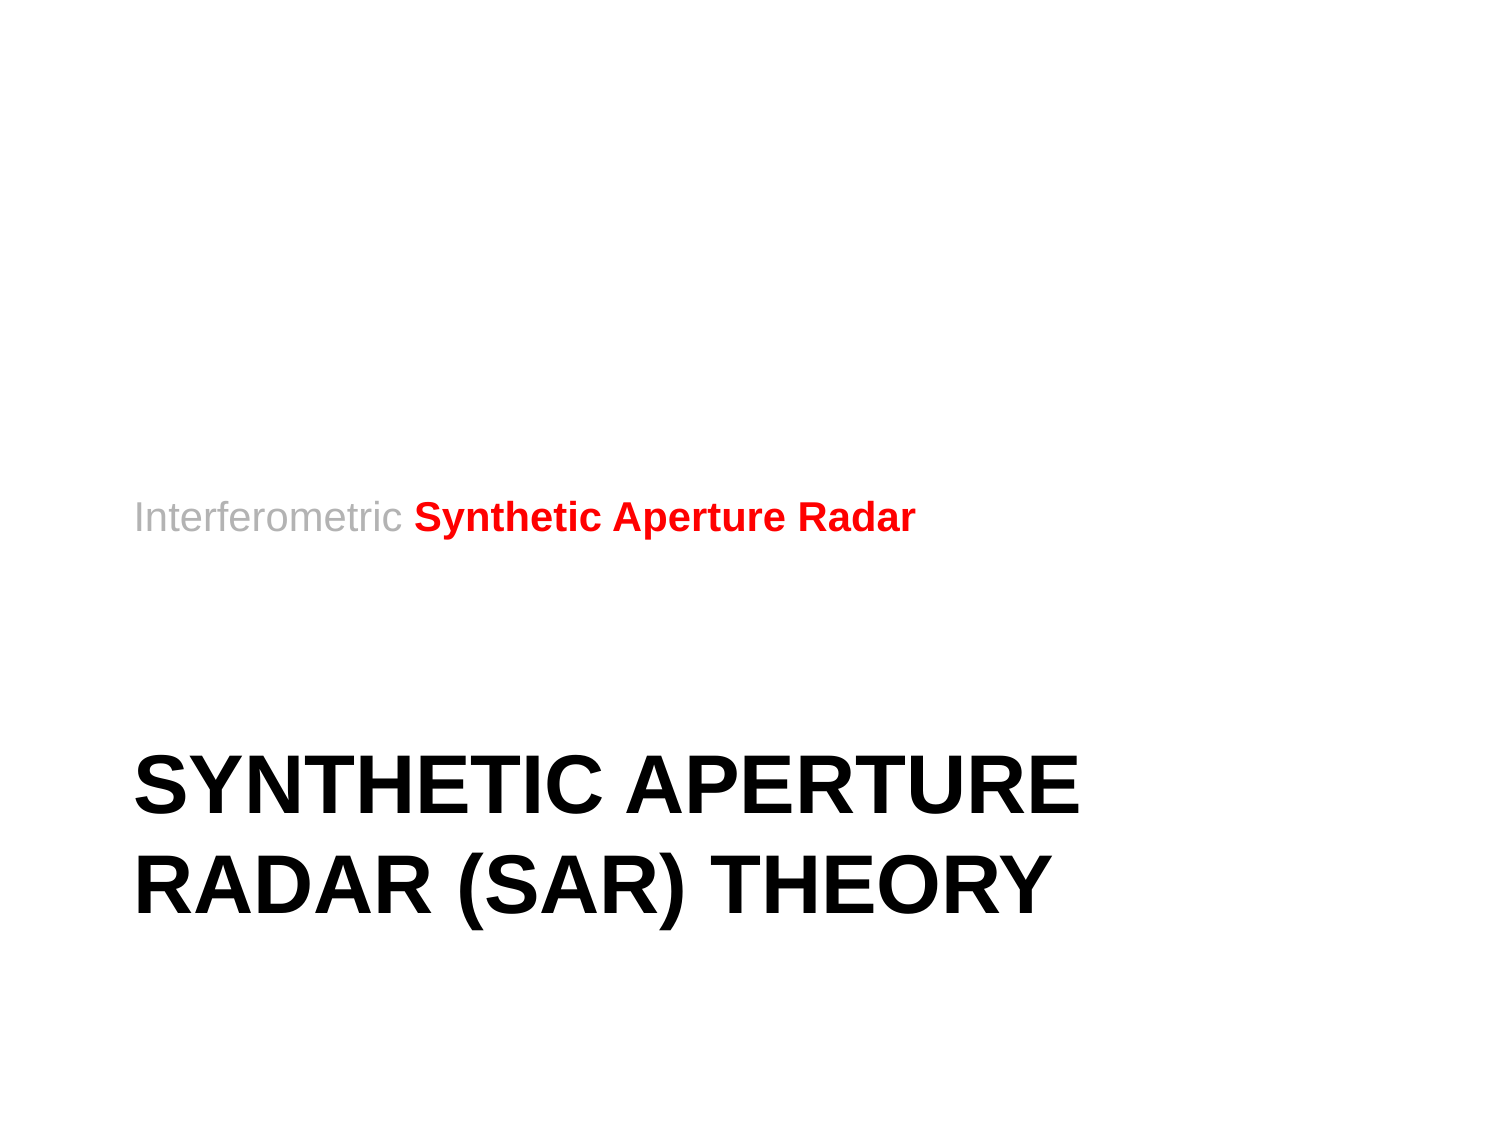

Interferometric Synthetic Aperture Radar

# Synthetic aPerture RADAR (SAR) Theory